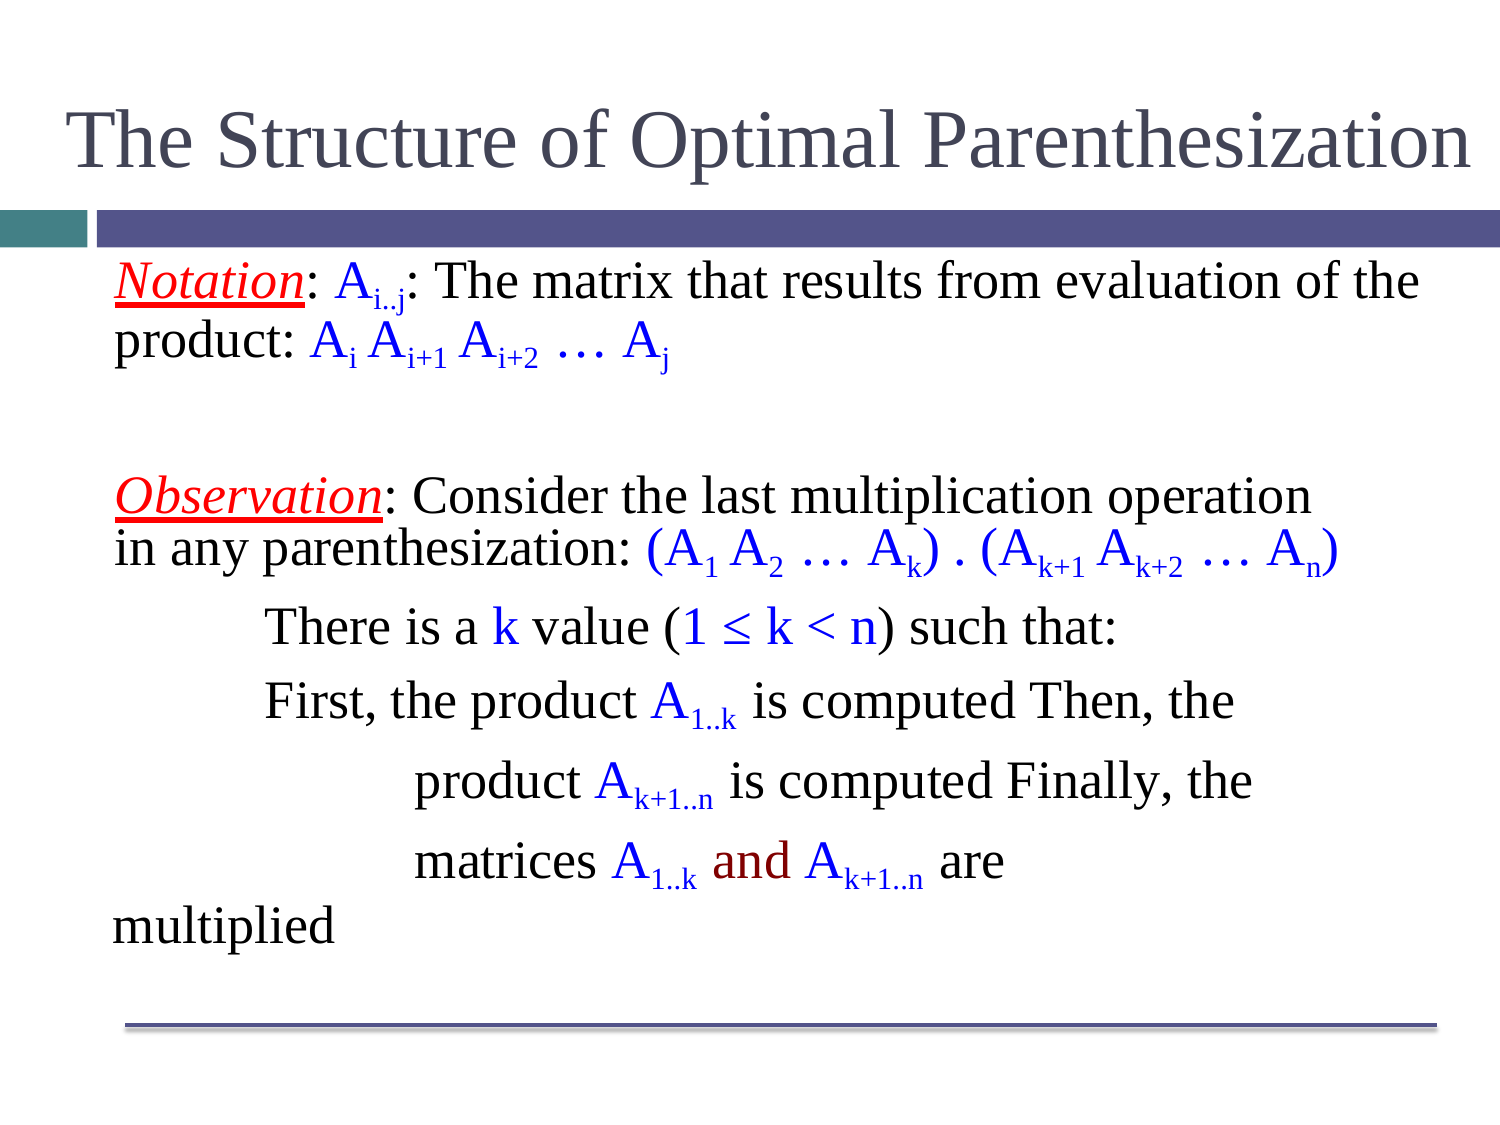

# The Structure of Optimal Parenthesization

Notation: Ai..j: The matrix that results from evaluation of the product: Ai Ai+1 Ai+2  … Aj

Observation: Consider the last multiplication operation in any parenthesization: (A1 A2  … Ak) . (Ak+1 Ak+2  … An)
There is a k value (1 ≤ k < n) such that:
First, the product A1..k  is computed Then, the product Ak+1..n  is computed Finally, the matrices A1..k  and Ak+1..n  are
multiplied